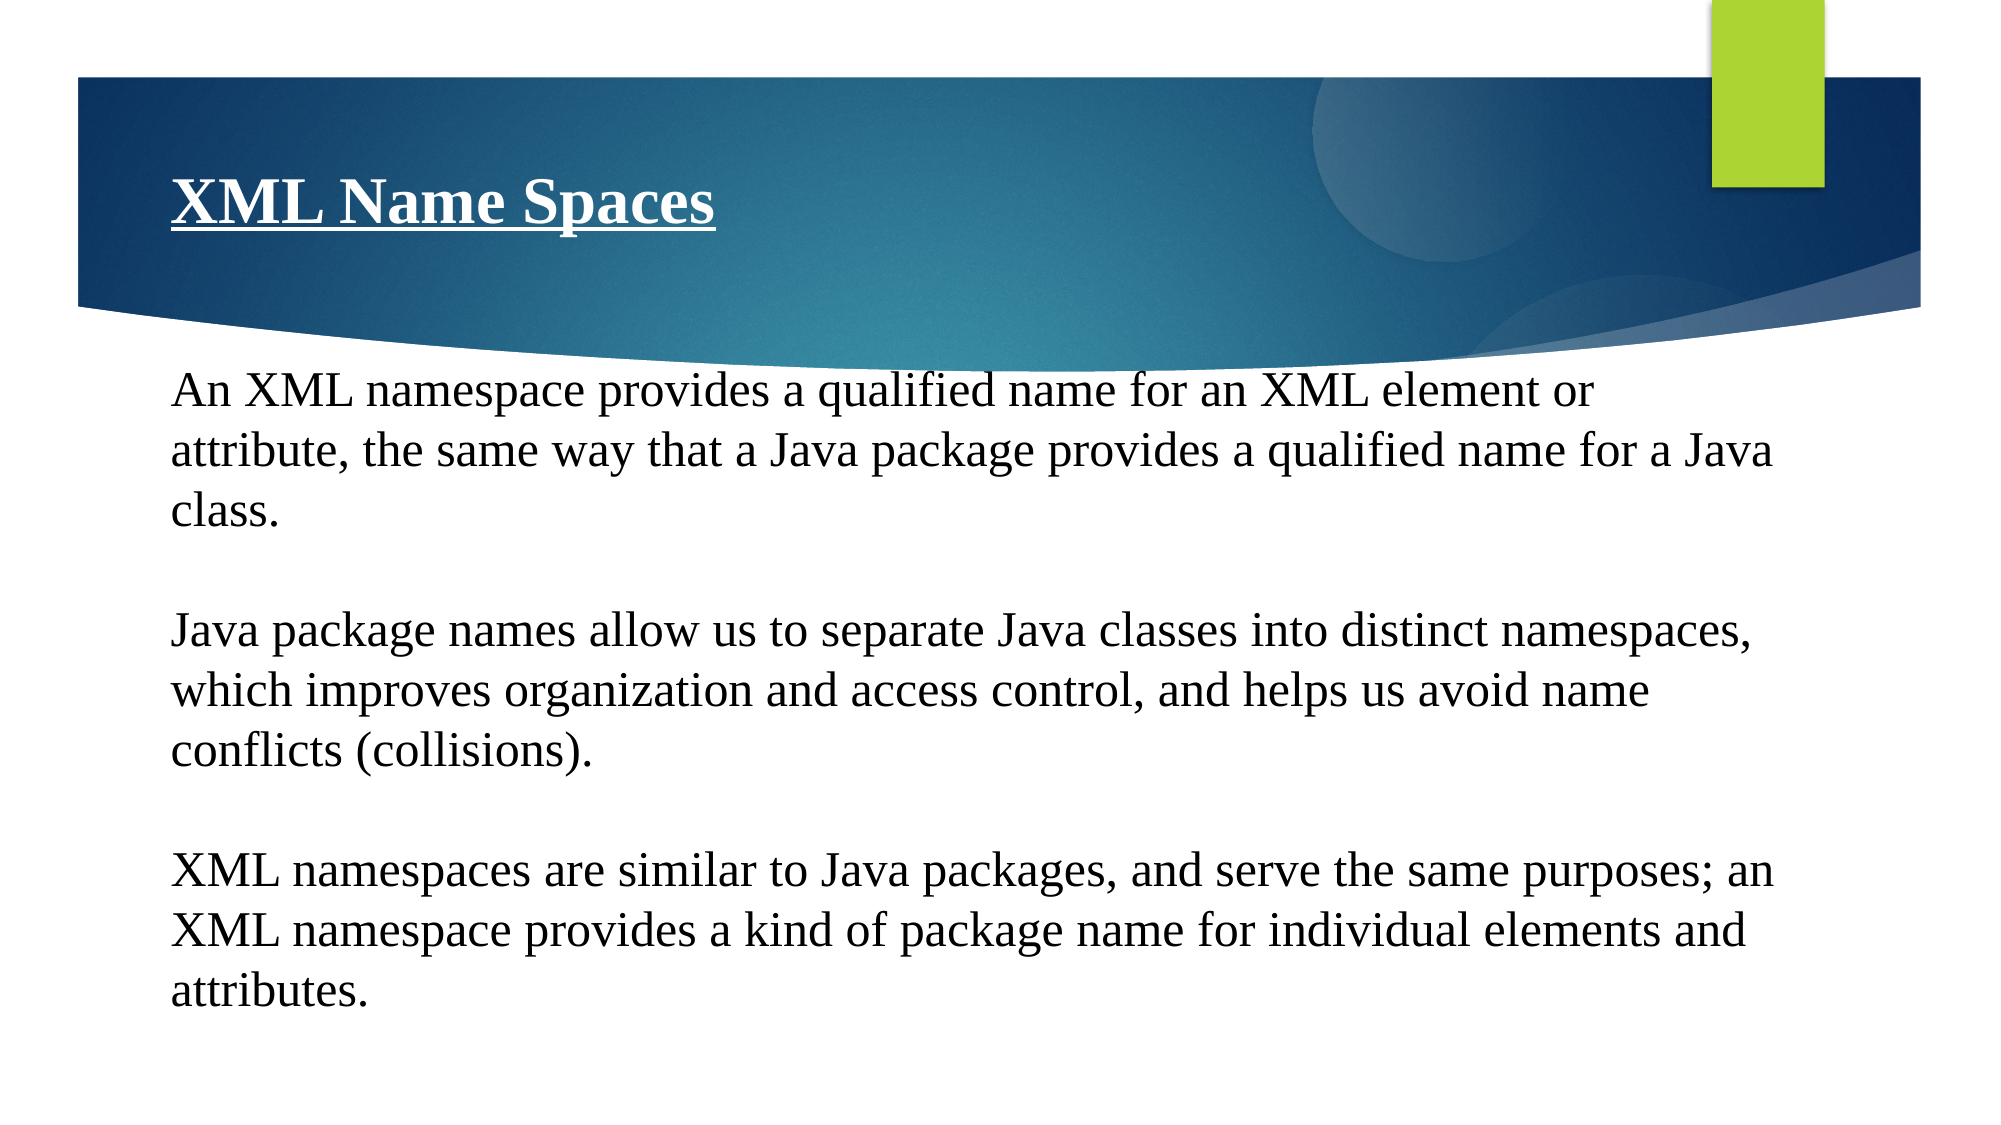

XML Name Spaces

An XML namespace provides a qualified name for an XML element or attribute, the same way that a Java package provides a qualified name for a Java class.

Java package names allow us to separate Java classes into distinct namespaces, which improves organization and access control, and helps us avoid name conflicts (collisions).

XML namespaces are similar to Java packages, and serve the same purposes; an XML namespace provides a kind of package name for individual elements and attributes.